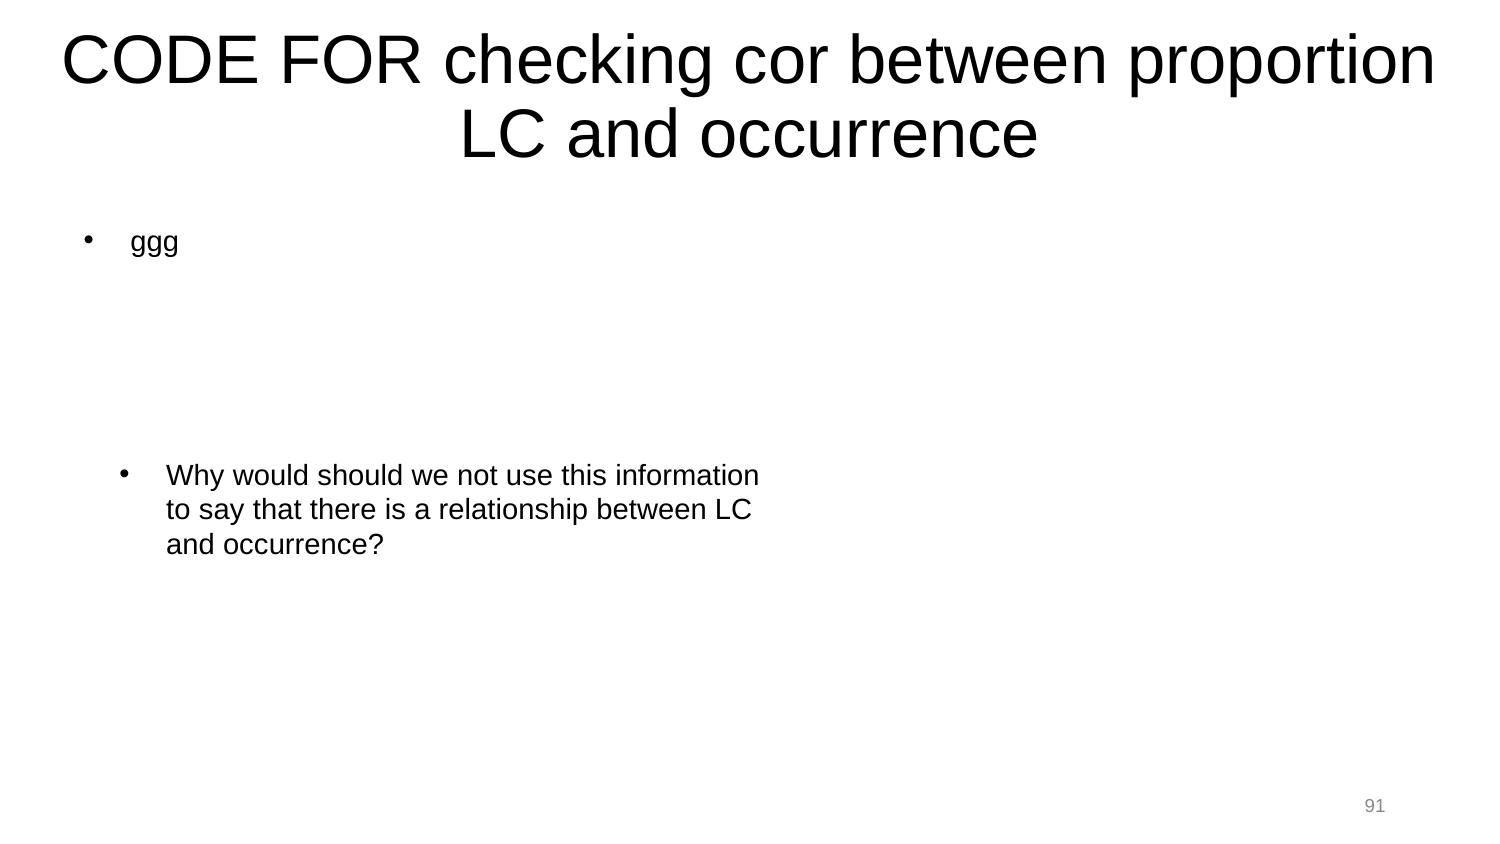

# CODE FOR checking cor between proportion LC and occurrence
ggg
Why would should we not use this information to say that there is a relationship between LC and occurrence?
91